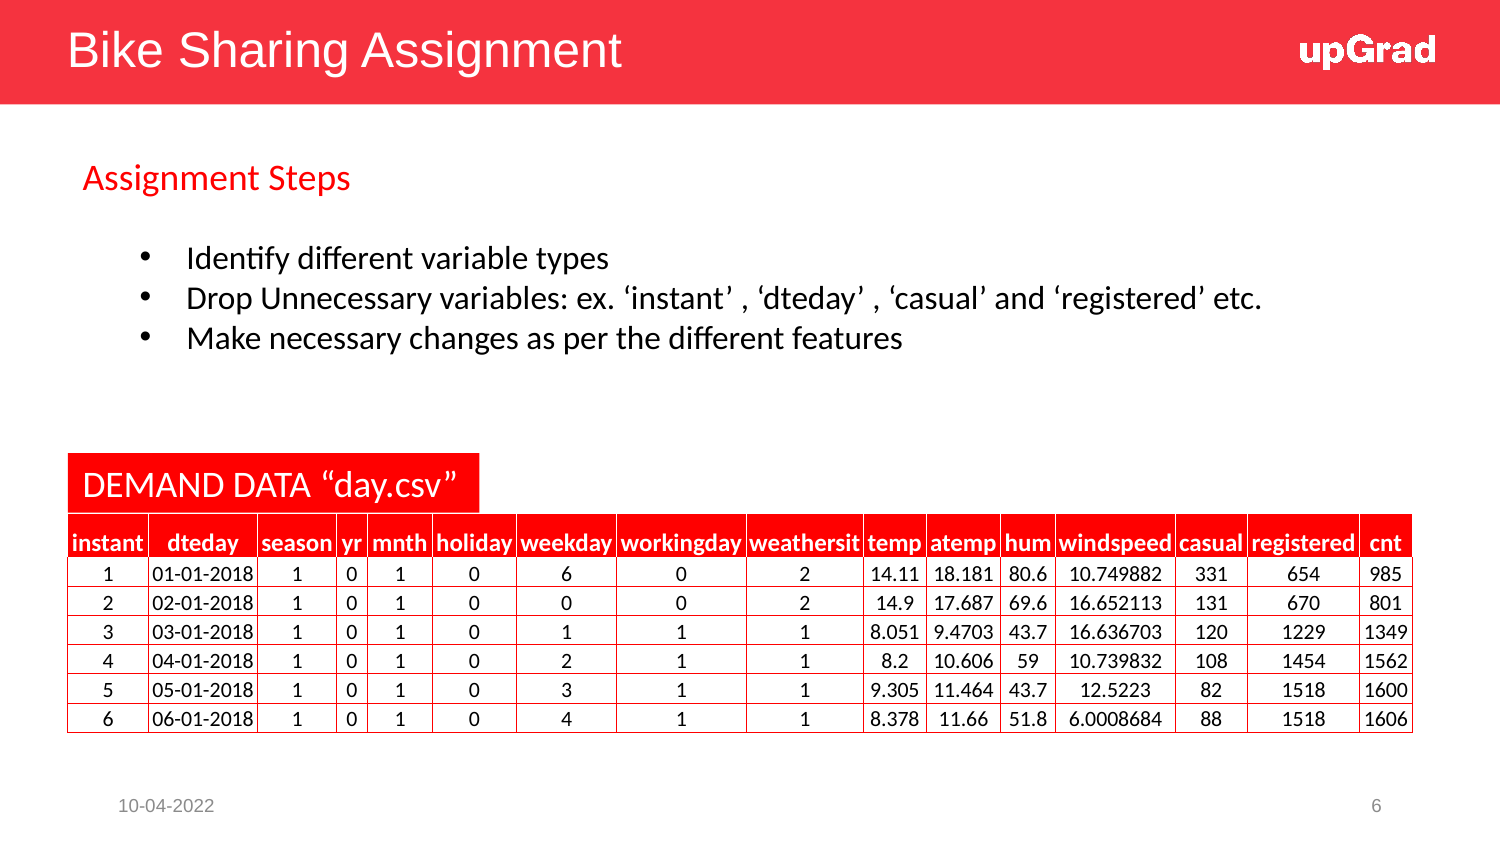

# Bike Sharing Assignment
Assignment Steps
Identify different variable types
Drop Unnecessary variables: ex. ‘instant’ , ‘dteday’ , ‘casual’ and ‘registered’ etc.
Make necessary changes as per the different features
DEMAND DATA “day.csv”
| instant | dteday | season | yr | mnth | holiday | weekday | workingday | weathersit | temp | atemp | hum | windspeed | casual | registered | cnt |
| --- | --- | --- | --- | --- | --- | --- | --- | --- | --- | --- | --- | --- | --- | --- | --- |
| 1 | 01-01-2018 | 1 | 0 | 1 | 0 | 6 | 0 | 2 | 14.11 | 18.181 | 80.6 | 10.749882 | 331 | 654 | 985 |
| 2 | 02-01-2018 | 1 | 0 | 1 | 0 | 0 | 0 | 2 | 14.9 | 17.687 | 69.6 | 16.652113 | 131 | 670 | 801 |
| 3 | 03-01-2018 | 1 | 0 | 1 | 0 | 1 | 1 | 1 | 8.051 | 9.4703 | 43.7 | 16.636703 | 120 | 1229 | 1349 |
| 4 | 04-01-2018 | 1 | 0 | 1 | 0 | 2 | 1 | 1 | 8.2 | 10.606 | 59 | 10.739832 | 108 | 1454 | 1562 |
| 5 | 05-01-2018 | 1 | 0 | 1 | 0 | 3 | 1 | 1 | 9.305 | 11.464 | 43.7 | 12.5223 | 82 | 1518 | 1600 |
| 6 | 06-01-2018 | 1 | 0 | 1 | 0 | 4 | 1 | 1 | 8.378 | 11.66 | 51.8 | 6.0008684 | 88 | 1518 | 1606 |
10-04-2022
6